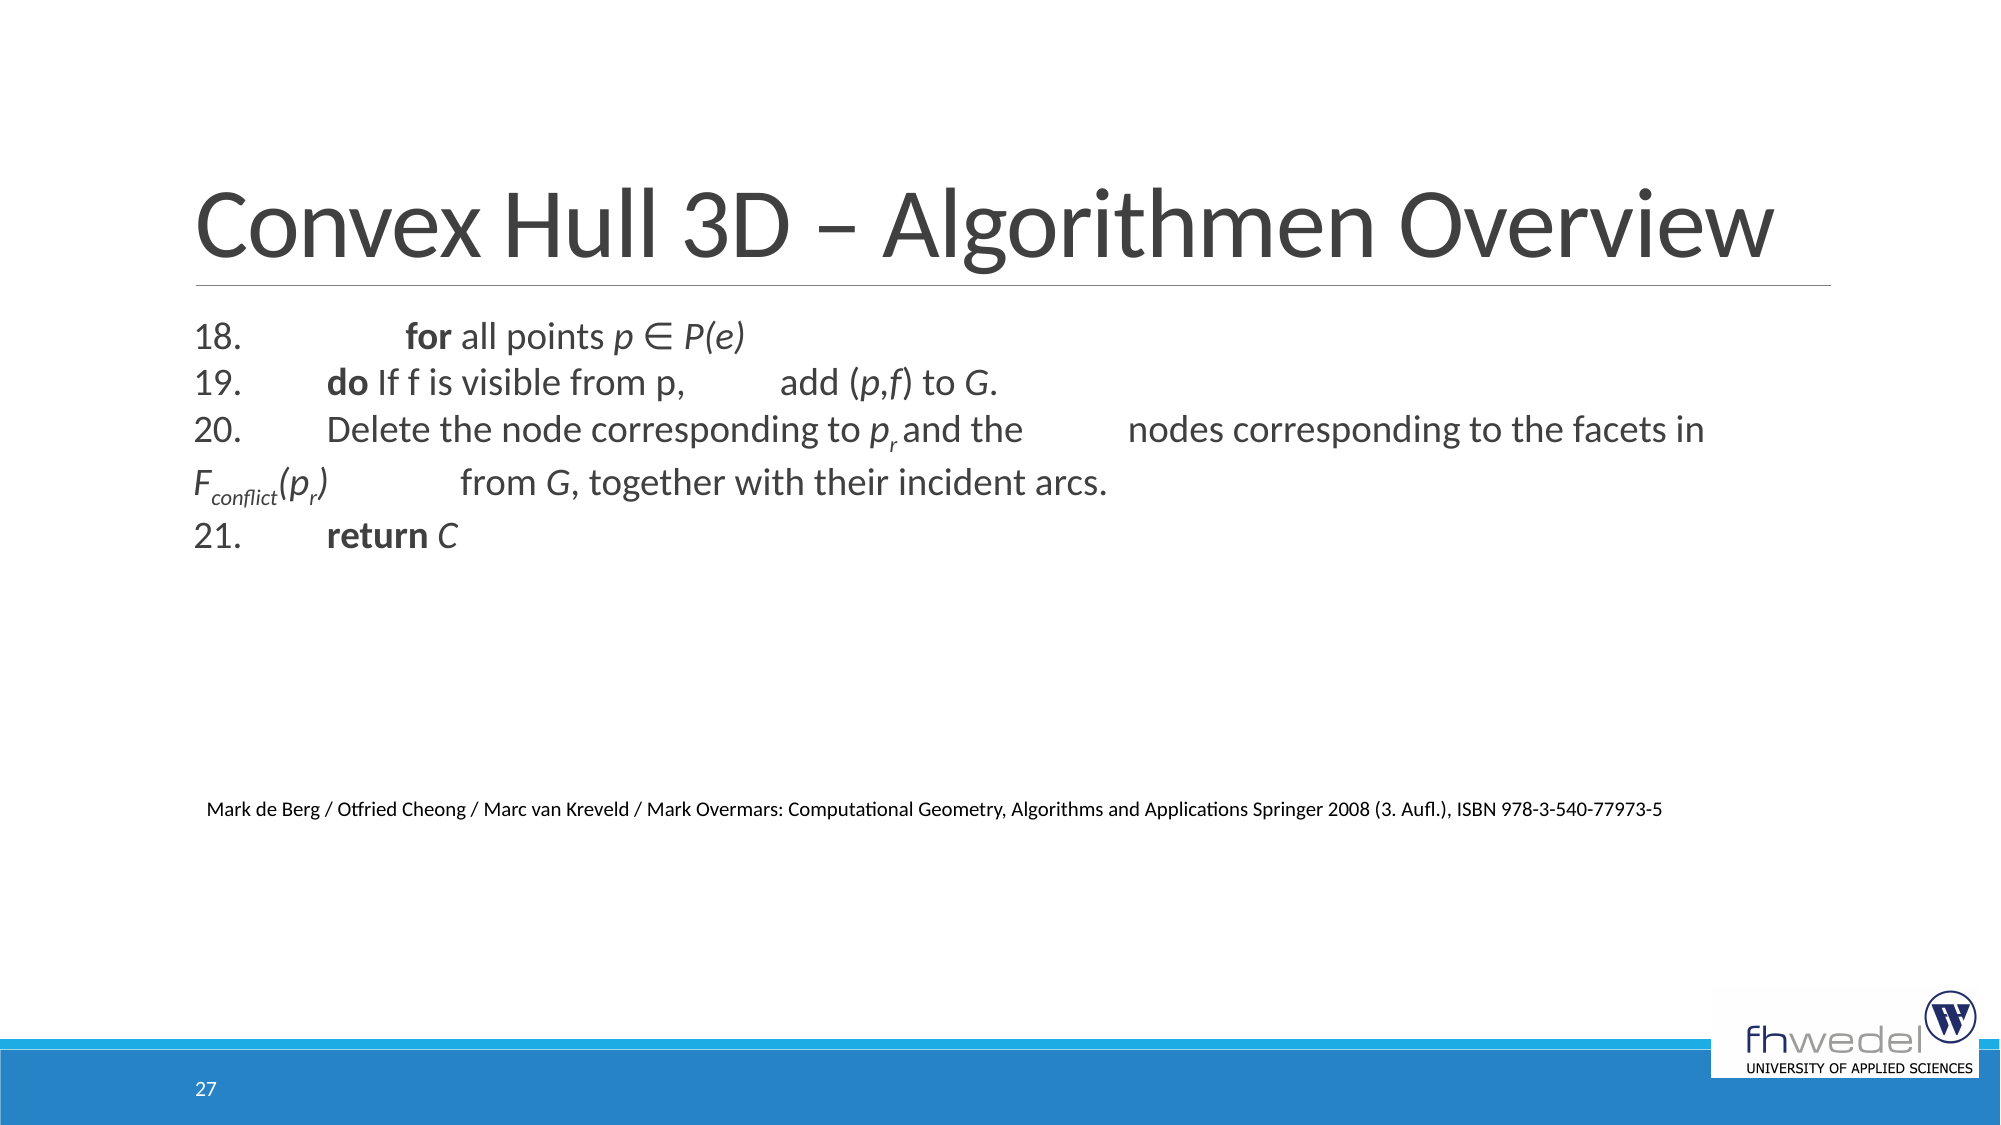

# Convex Hull 3D – Algorithmen Overview
18.							         for all points p ∈ P(e)
19.								do If f is visible from p, 									      add (p,f) to G.
20.					Delete the node corresponding to pr and the 						nodes corresponding to the facets in Fconflict(pr) 						from G, together with their incident arcs.
21.	return C

Mark de Berg / Otfried Cheong / Marc van Kreveld / Mark Overmars: Computational Geometry, Algorithms and Applications Springer 2008 (3. Aufl.), ISBN 978-3-540-77973-5
27